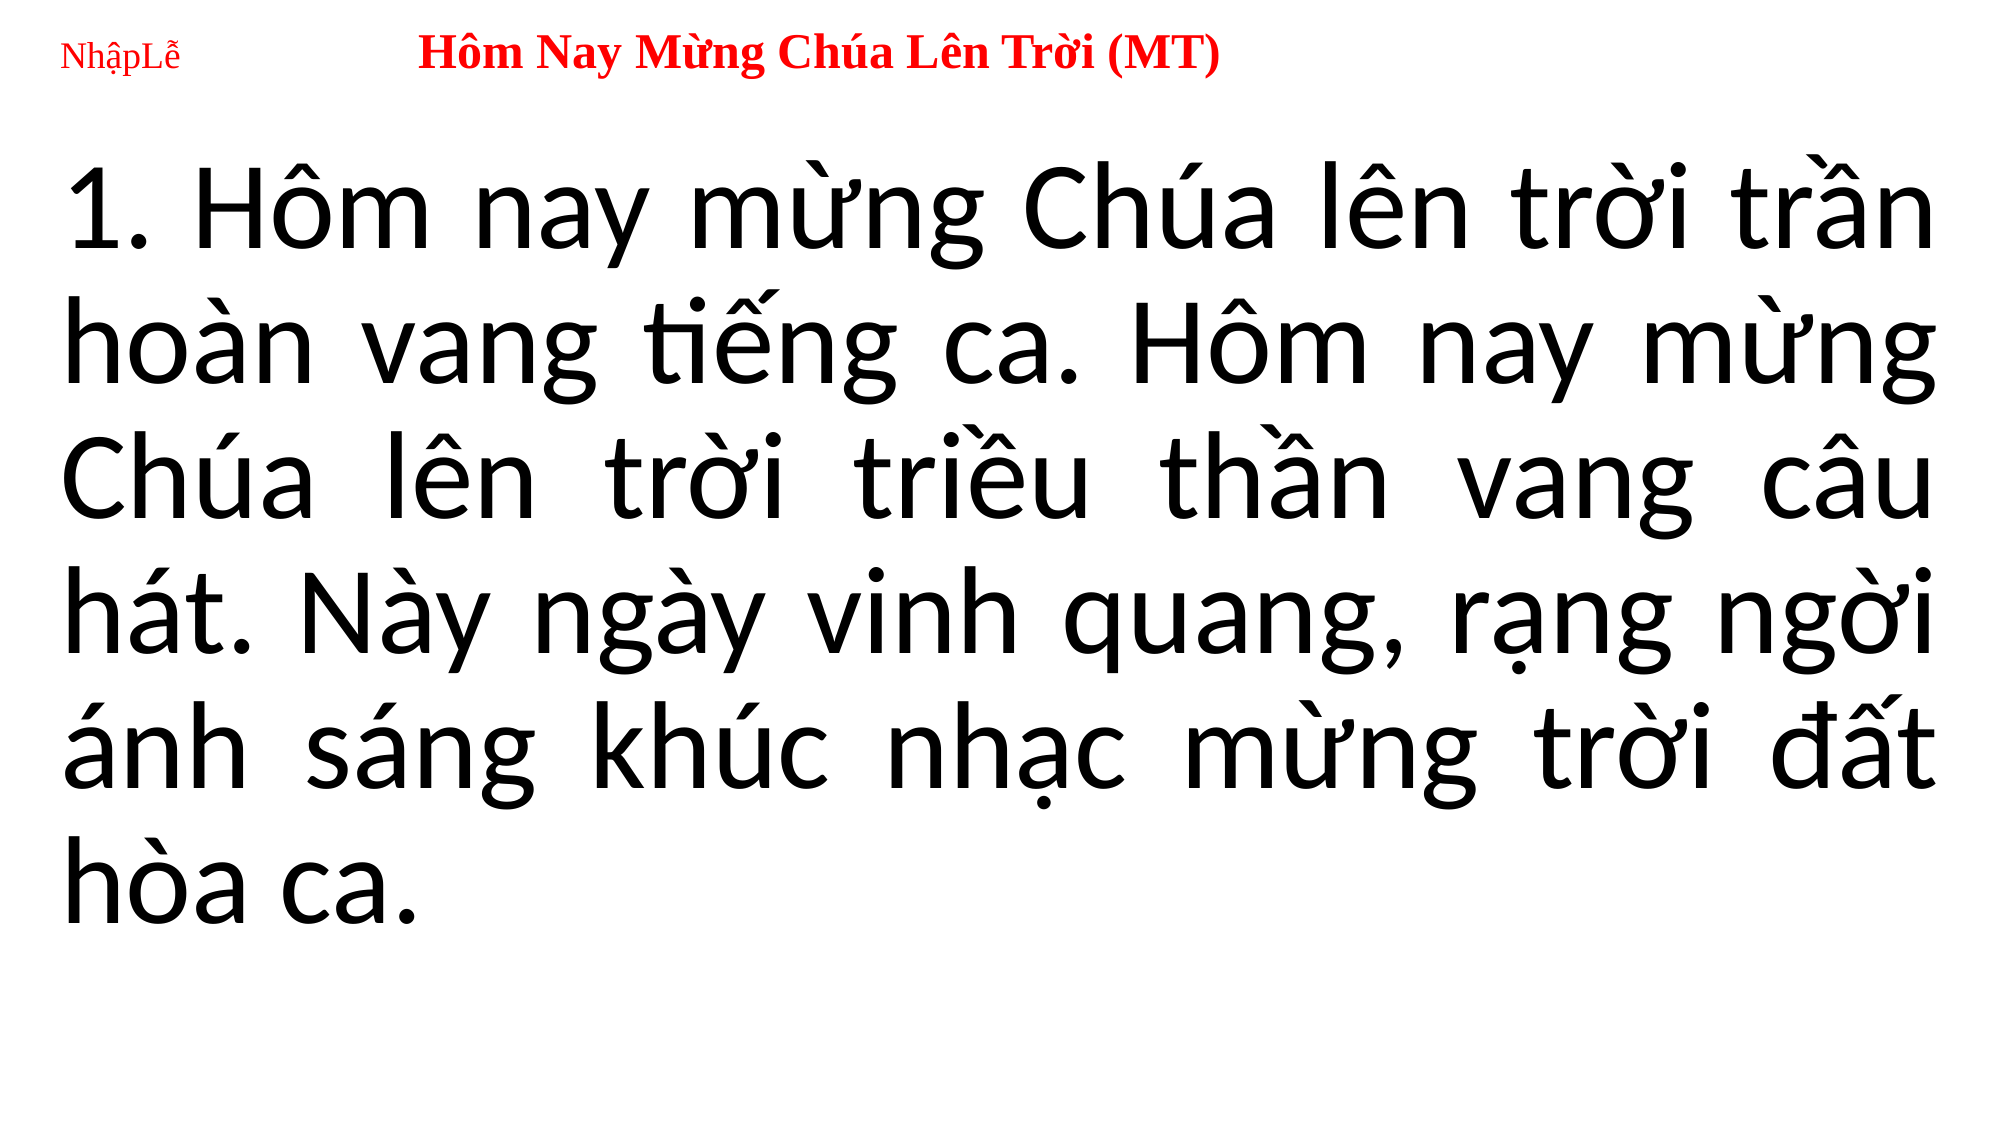

# NhậpLễ                         Hôm Nay Mừng Chúa Lên Trời (MT)
1. Hôm nay mừng Chúa lên trời trần hoàn vang tiếng ca. Hôm nay mừng Chúa lên trời triều thần vang câu hát. Này ngày vinh quang, rạng ngời ánh sáng khúc nhạc mừng trời đất hòa ca.